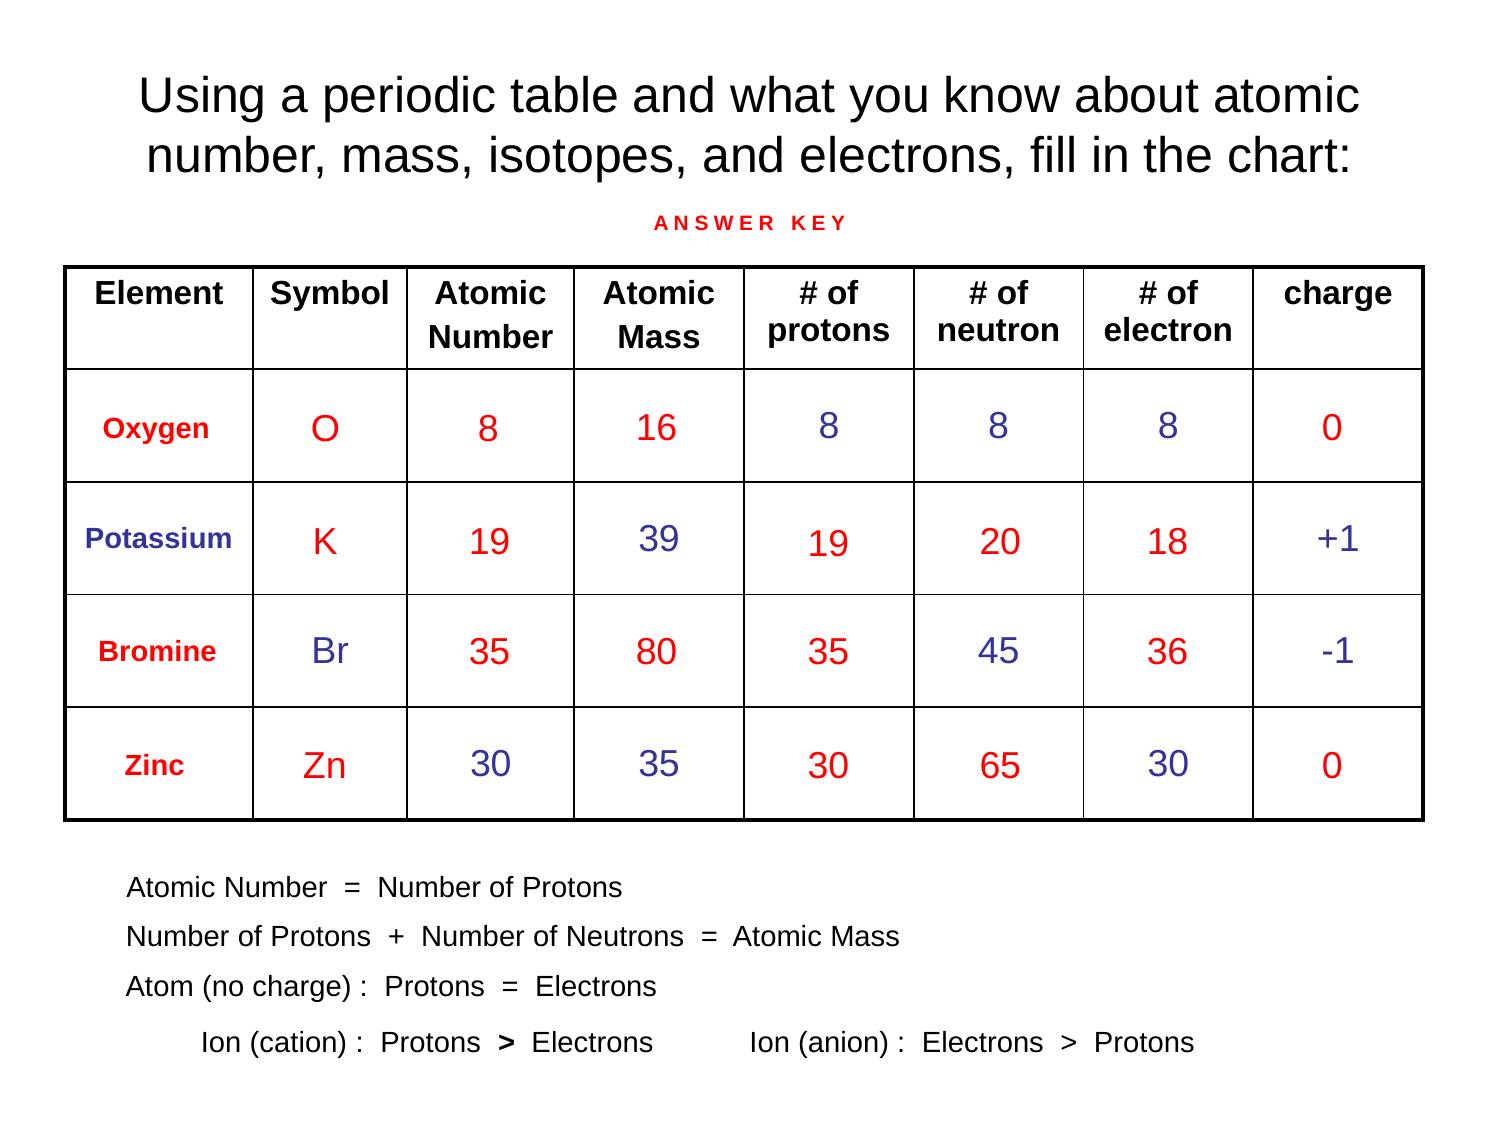

Using a periodic table and what you know about atomic number, mass, isotopes, and electrons, fill in the chart:
A N S W E R   K E Y
| Element | Symbol | Atomic Number | Atomic Mass | # of protons | # of neutron | # of electron | charge |
| --- | --- | --- | --- | --- | --- | --- | --- |
|  |  |  |  | 8 | 8 | 8 |  |
| Potassium |  |  | 39 |  |  |  | +1 |
|  | Br |  |  |  | 45 |  | -1 |
|  |  | 30 | 35 |  |  | 30 |  |
16
0
O
8
Oxygen
K
19
20
18
19
35
80
35
36
Bromine
30
65
0
Zn
Zinc
Atomic Number  =  Number of Protons
Number of Protons  +  Number of Neutrons  =  Atomic Mass
Atom (no charge) :  Protons  =  Electrons
Ion (cation) :  Protons  >  Electrons
Ion (anion) :  Electrons  >  Protons